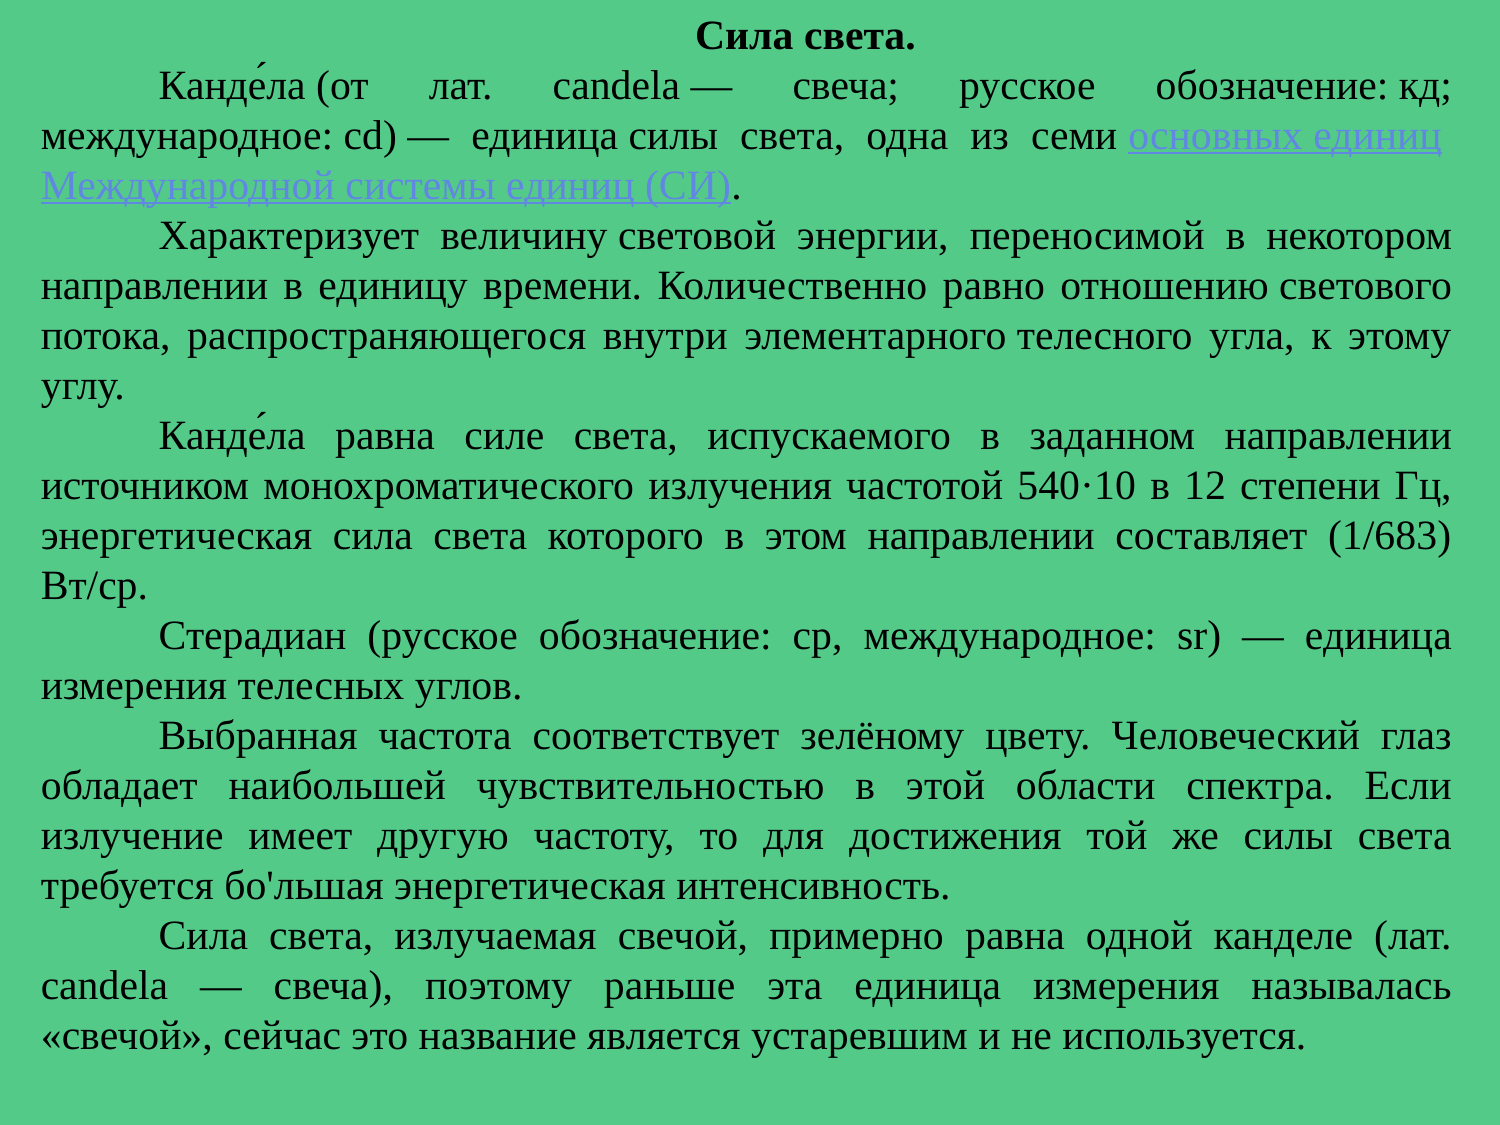

Сила света.
Канде́ла (от лат. candela — свеча; русское обозначение: кд; международное: cd) — единица силы света, одна из семи основных единиц Международной системы единиц (СИ).
Характеризует величину световой энергии, переносимой в некотором направлении в единицу времени. Количественно равно отношению светового потока, распространяющегося внутри элементарного телесного угла, к этому углу.
Канде́ла равна силе света, испускаемого в заданном направлении источником монохроматического излучения частотой 540·10 в 12 степени Гц, энергетическая сила света которого в этом направлении составляет (1/683) Вт/ср.
Стерадиан (русское обозначение: ср, международное: sr) — единица измерения телесных углов.
Выбранная частота соответствует зелёному цвету. Человеческий глаз обладает наибольшей чувствительностью в этой области спектра. Если излучение имеет другую частоту, то для достижения той же силы света требуется бо'льшая энергетическая интенсивность.
Сила света, излучаемая свечой, примерно равна одной канделе (лат. candela — свеча), поэтому раньше эта единица измерения называлась «свечой», сейчас это название является устаревшим и не используется.